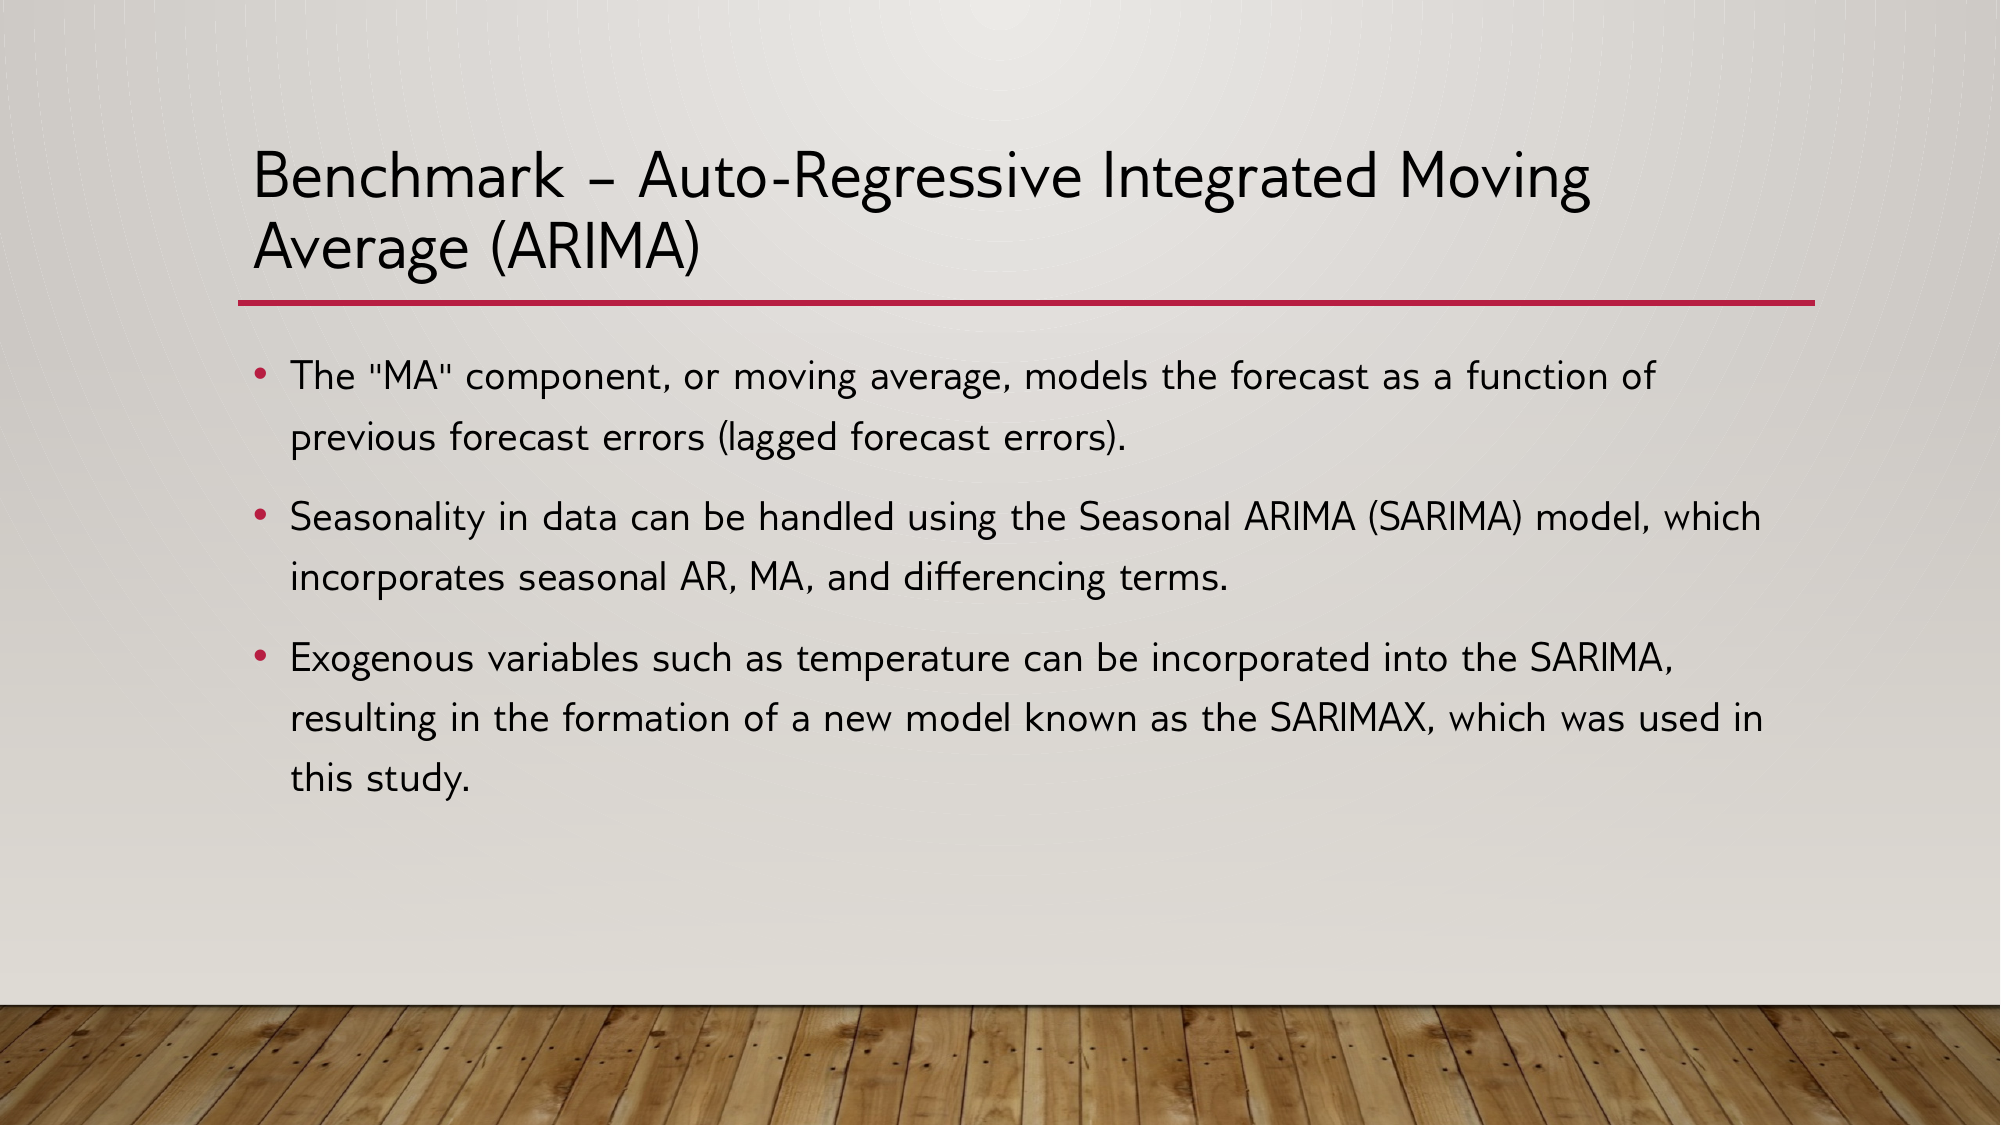

# Benchmark – Auto-Regressive Integrated Moving Average (ARIMA)
The "MA" component, or moving average, models the forecast as a function of previous forecast errors (lagged forecast errors).
Seasonality in data can be handled using the Seasonal ARIMA (SARIMA) model, which incorporates seasonal AR, MA, and differencing terms.
Exogenous variables such as temperature can be incorporated into the SARIMA, resulting in the formation of a new model known as the SARIMAX, which was used in this study.